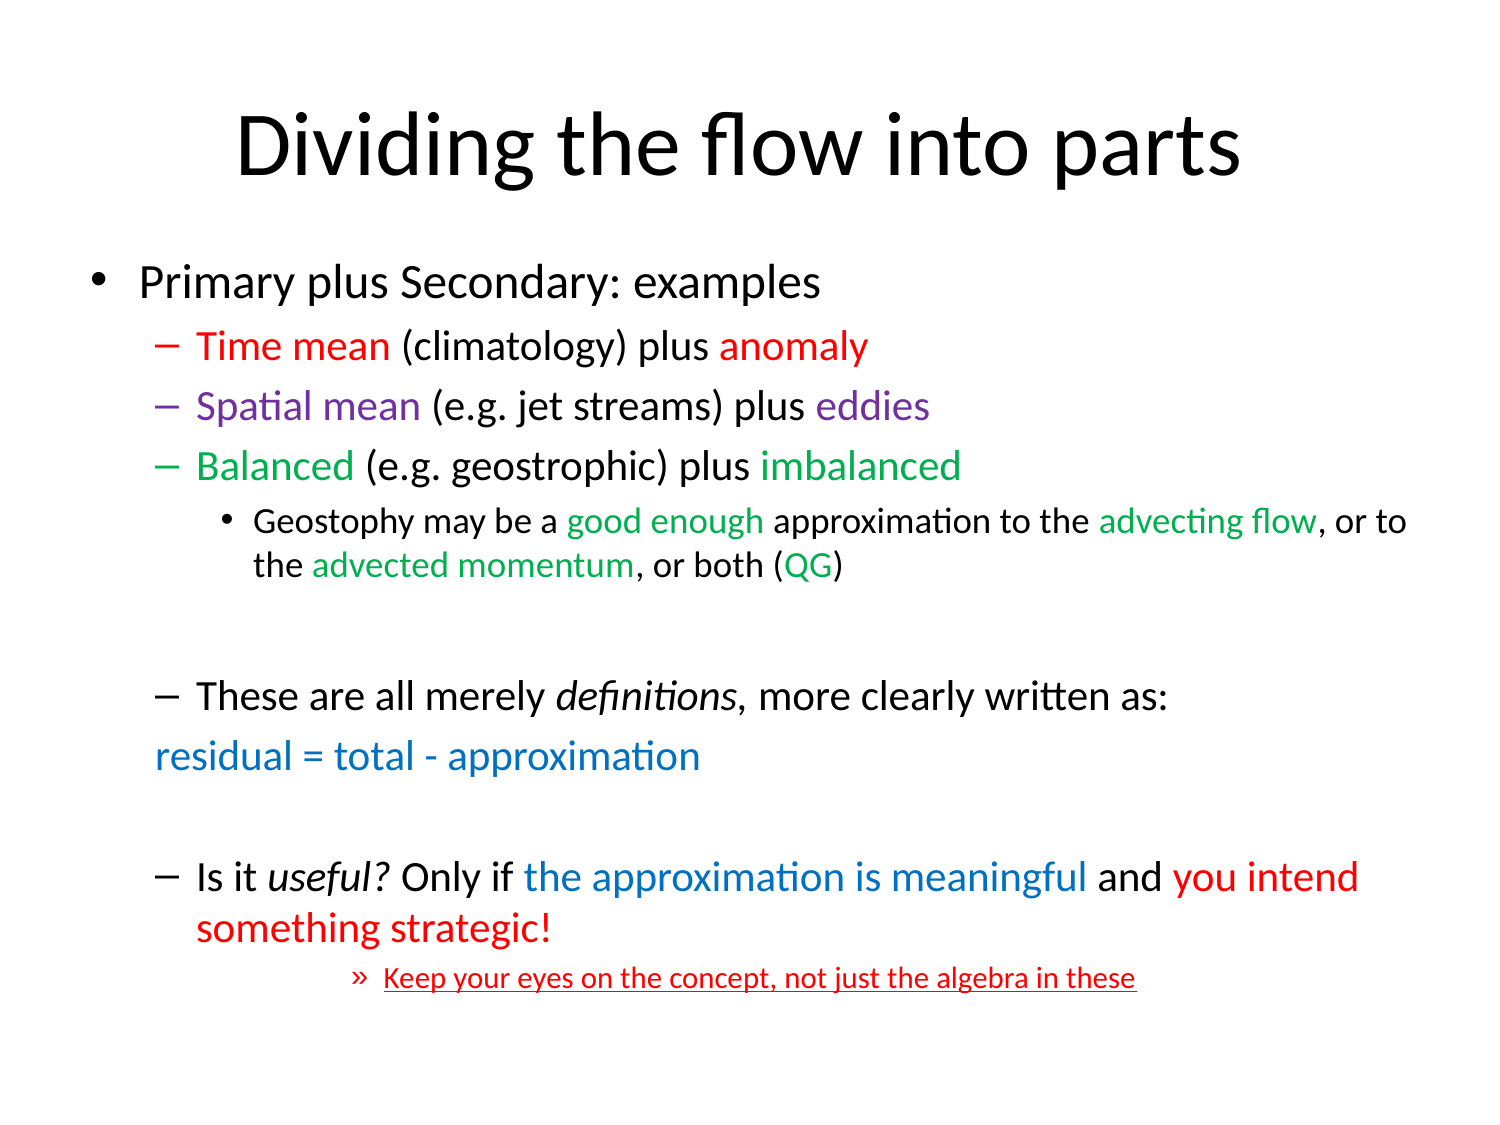

# Dividing the flow into parts
Primary plus Secondary: examples
Time mean (climatology) plus anomaly
Spatial mean (e.g. jet streams) plus eddies
Balanced (e.g. geostrophic) plus imbalanced
Geostophy may be a good enough approximation to the advecting flow, or to the advected momentum, or both (QG)

These are all merely definitions, more clearly written as:
	residual = total - approximation

	Is it useful? Only if the approximation is meaningful and you intend something strategic!
Keep your eyes on the concept, not just the algebra in these